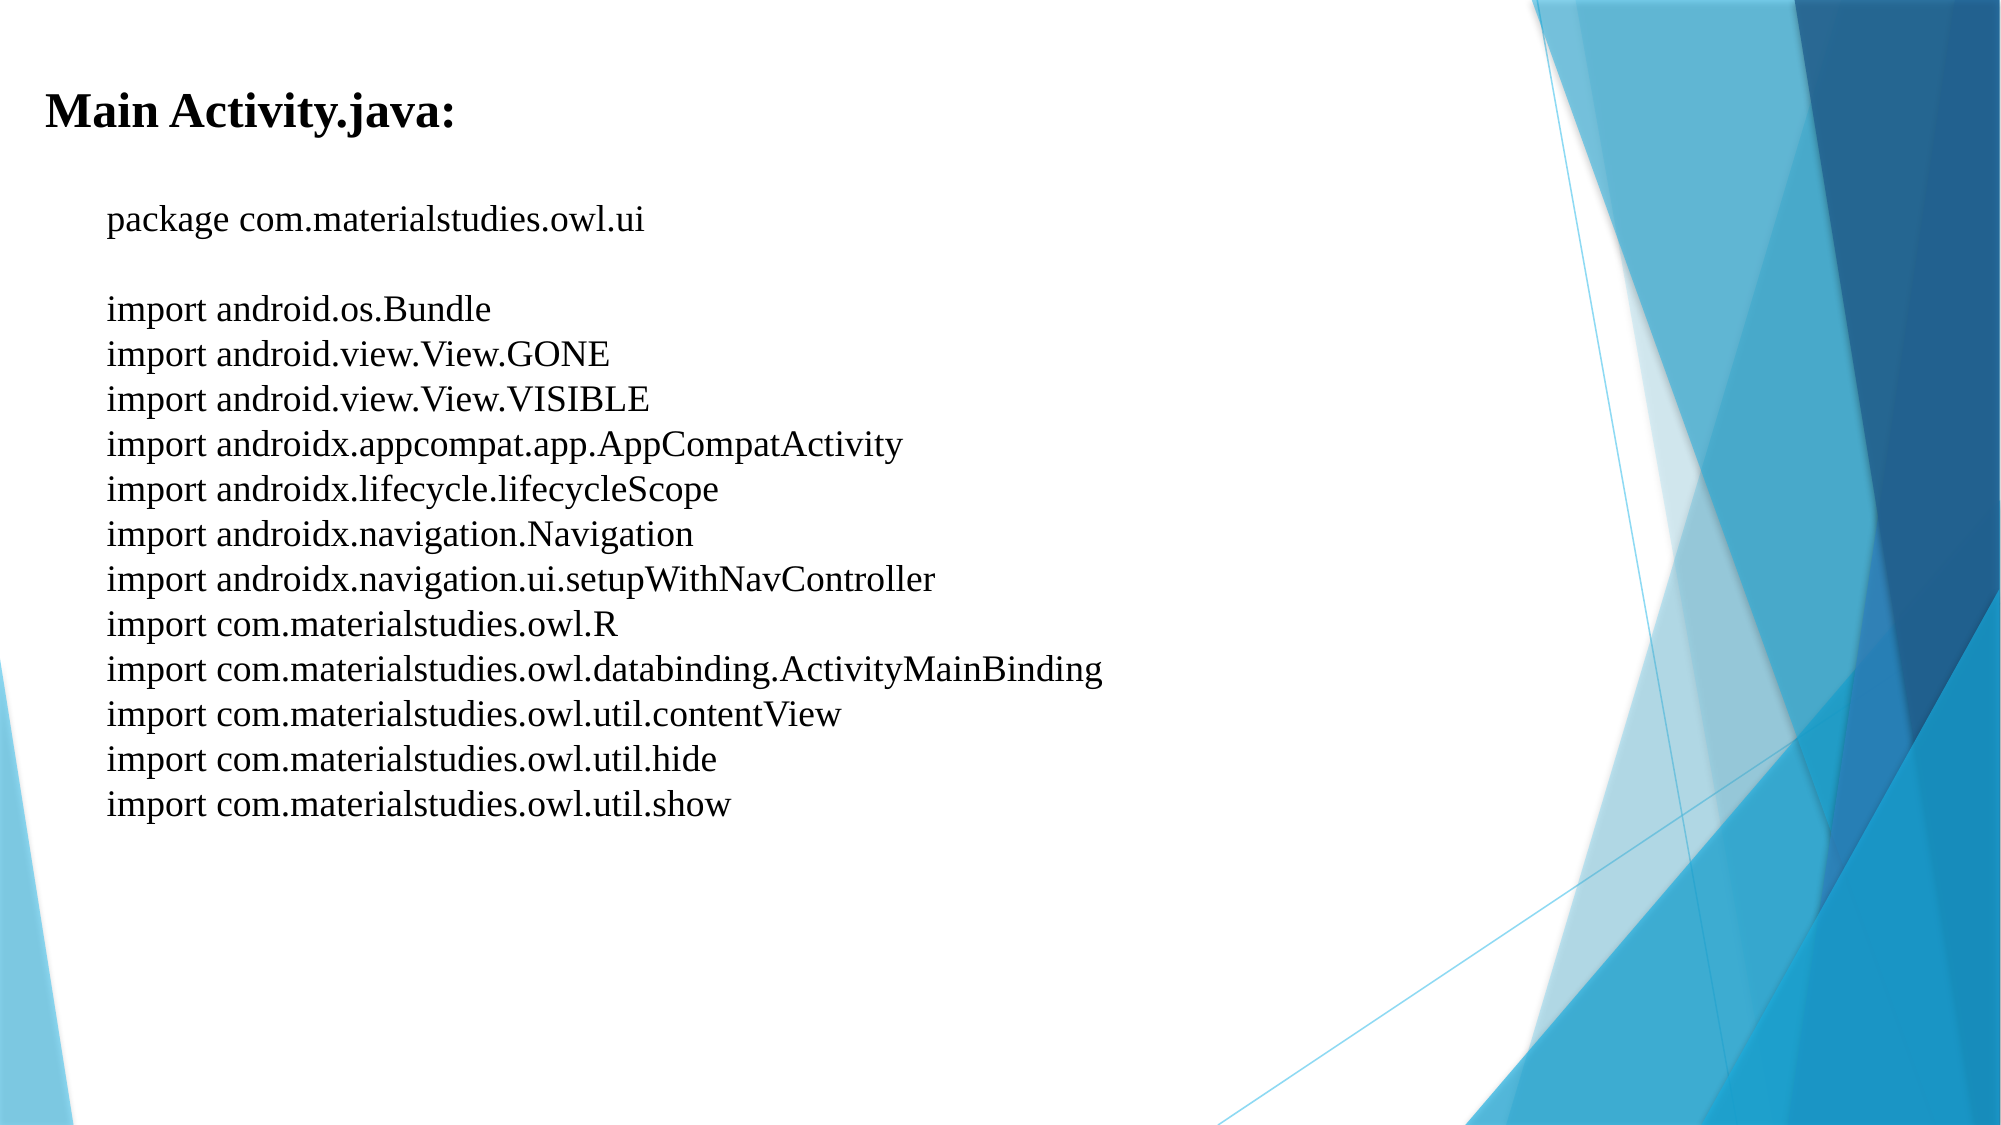

Main Activity.java:

package com.materialstudies.owl.ui

import android.os.Bundle
import android.view.View.GONE
import android.view.View.VISIBLE
import androidx.appcompat.app.AppCompatActivity
import androidx.lifecycle.lifecycleScope
import androidx.navigation.Navigation
import androidx.navigation.ui.setupWithNavController
import com.materialstudies.owl.R
import com.materialstudies.owl.databinding.ActivityMainBinding
import com.materialstudies.owl.util.contentView
import com.materialstudies.owl.util.hide
import com.materialstudies.owl.util.show